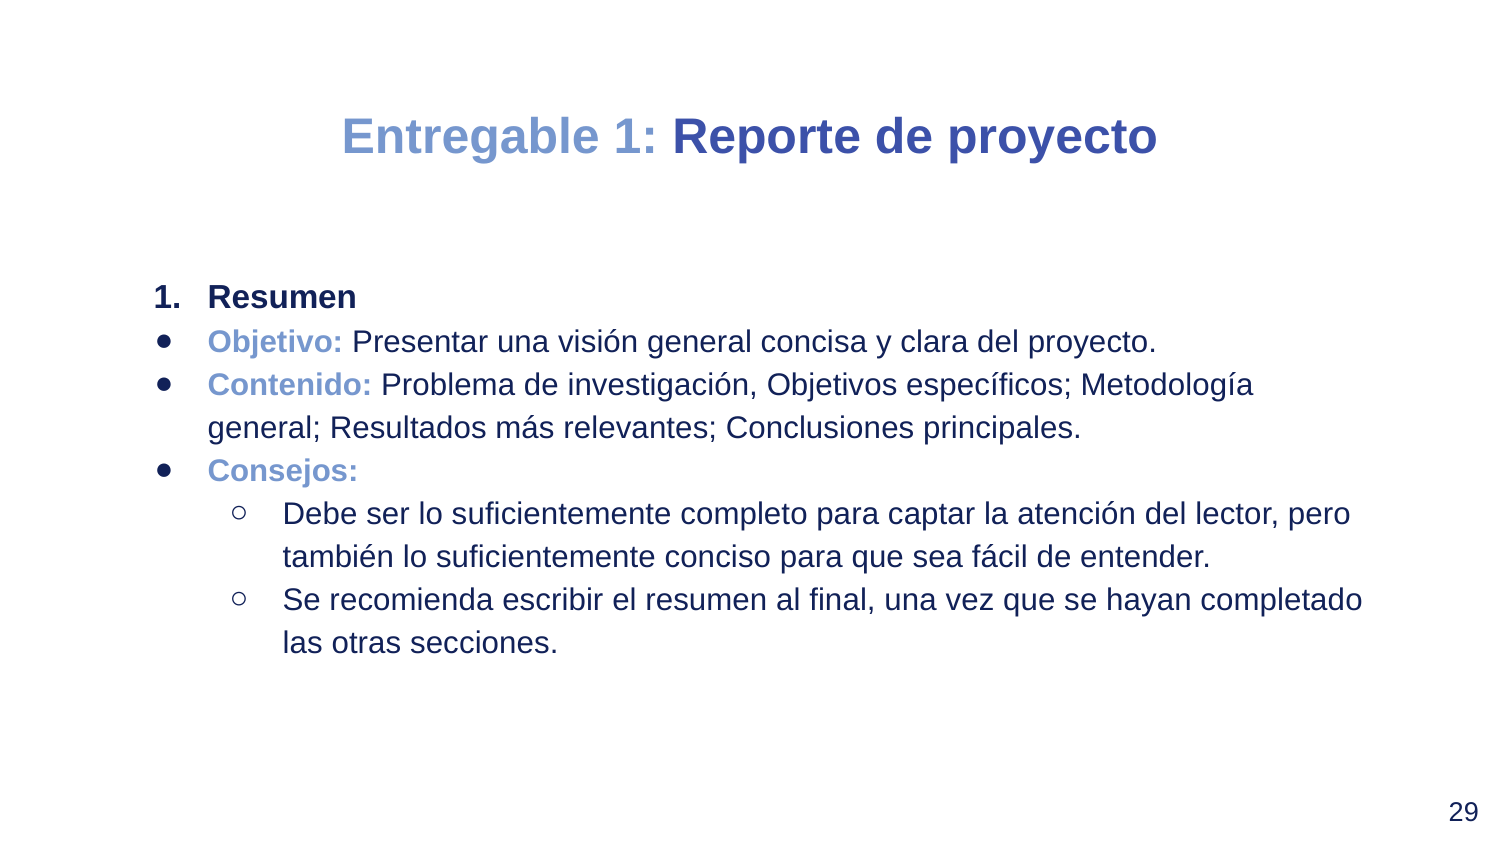

Entregable 1: Reporte de proyecto
Resumen
Objetivo: Presentar una visión general concisa y clara del proyecto.
Contenido: Problema de investigación, Objetivos específicos; Metodología general; Resultados más relevantes; Conclusiones principales.
Consejos:
Debe ser lo suficientemente completo para captar la atención del lector, pero también lo suficientemente conciso para que sea fácil de entender.
Se recomienda escribir el resumen al final, una vez que se hayan completado las otras secciones.
29